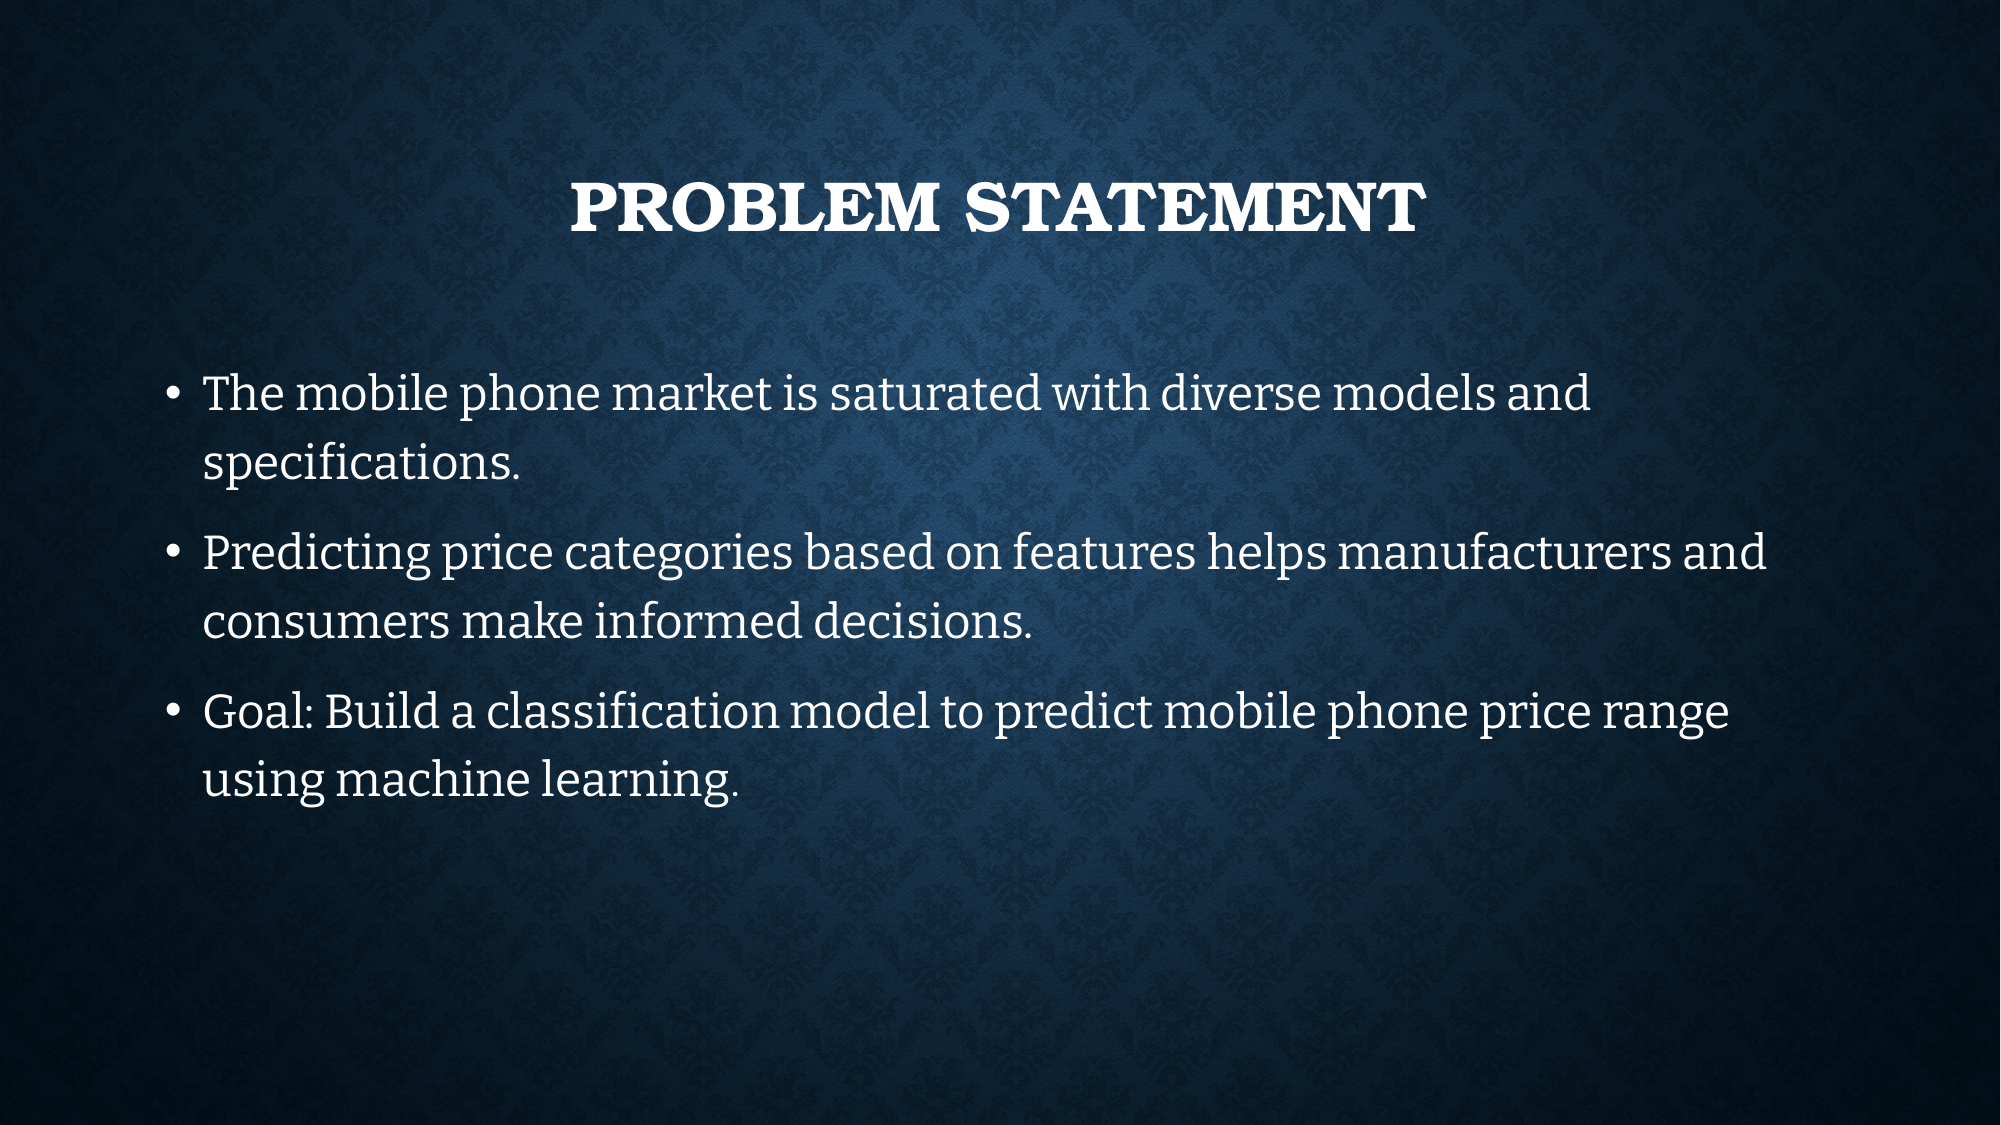

# PROBLEM STATEMENT
The mobile phone market is saturated with diverse models and specifications.
Predicting price categories based on features helps manufacturers and consumers make informed decisions.
Goal: Build a classification model to predict mobile phone price range using machine learning.